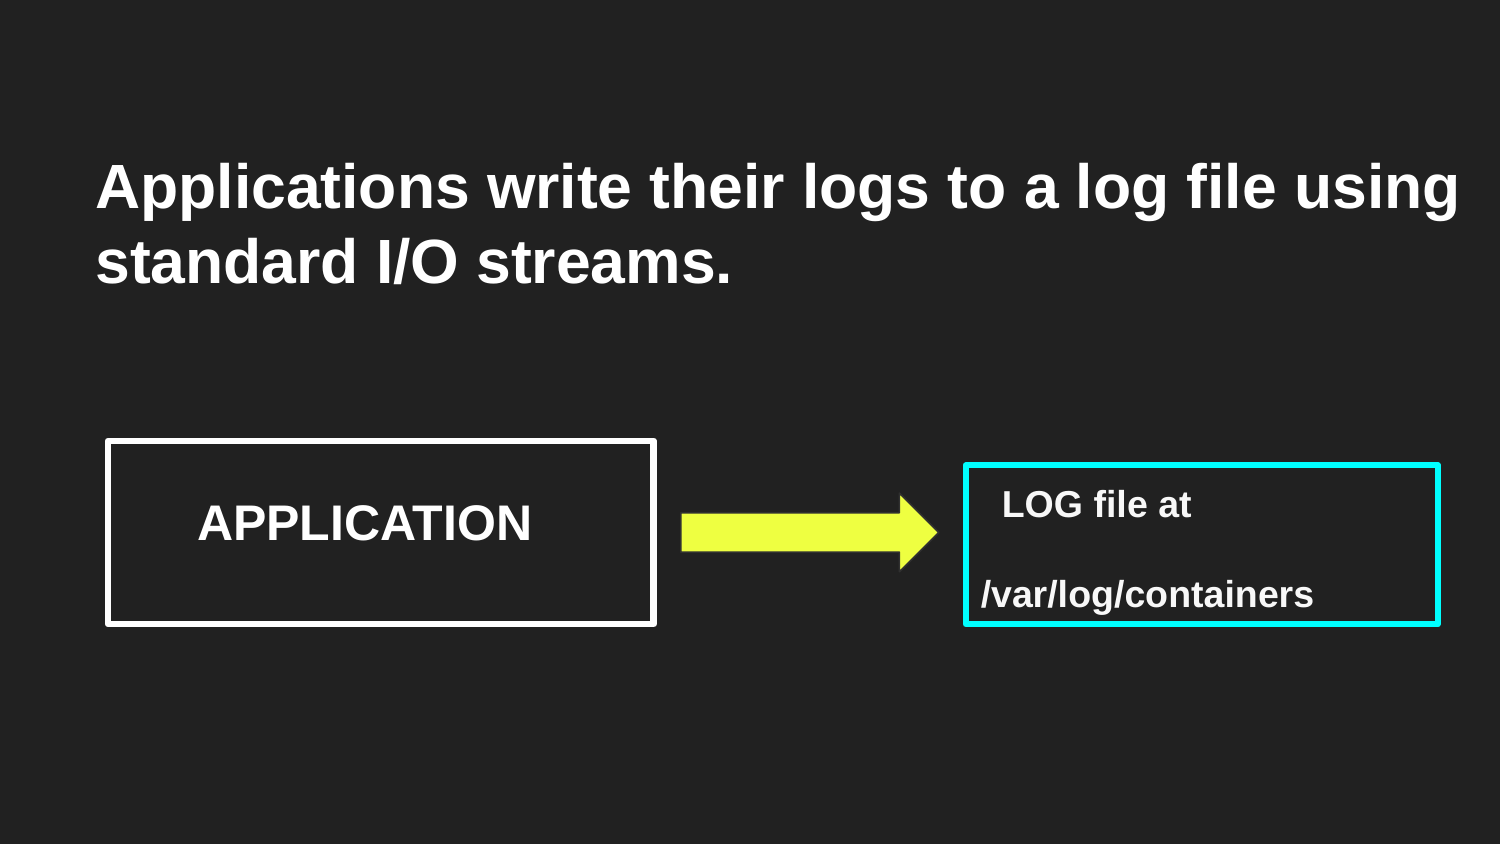

# Applications write their logs to a log file using standard I/O streams.

         APPLICATION
  LOG file at

/var/log/containers